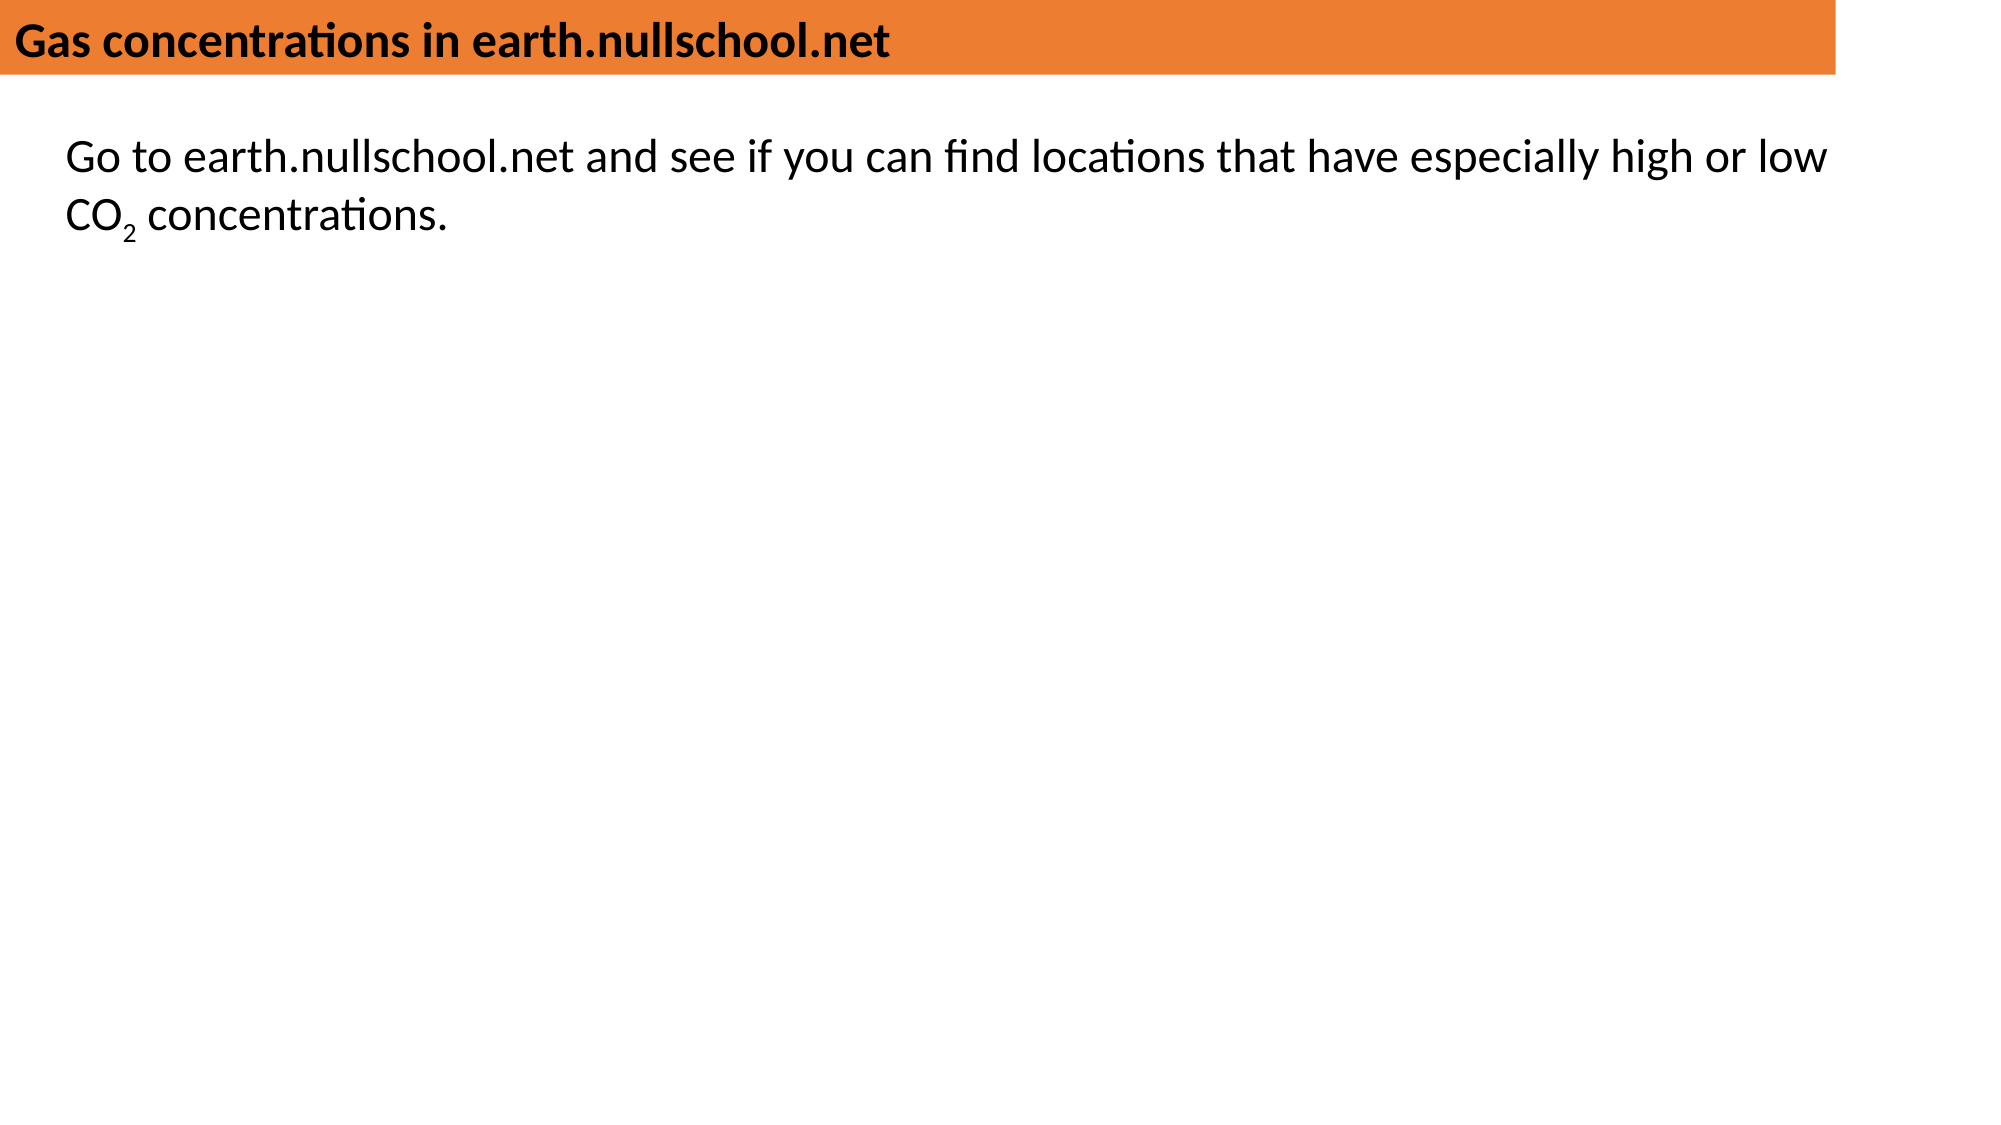

Gas concentrations in earth.nullschool.net
Go to earth.nullschool.net and see if you can find locations that have especially high or low CO2 concentrations.